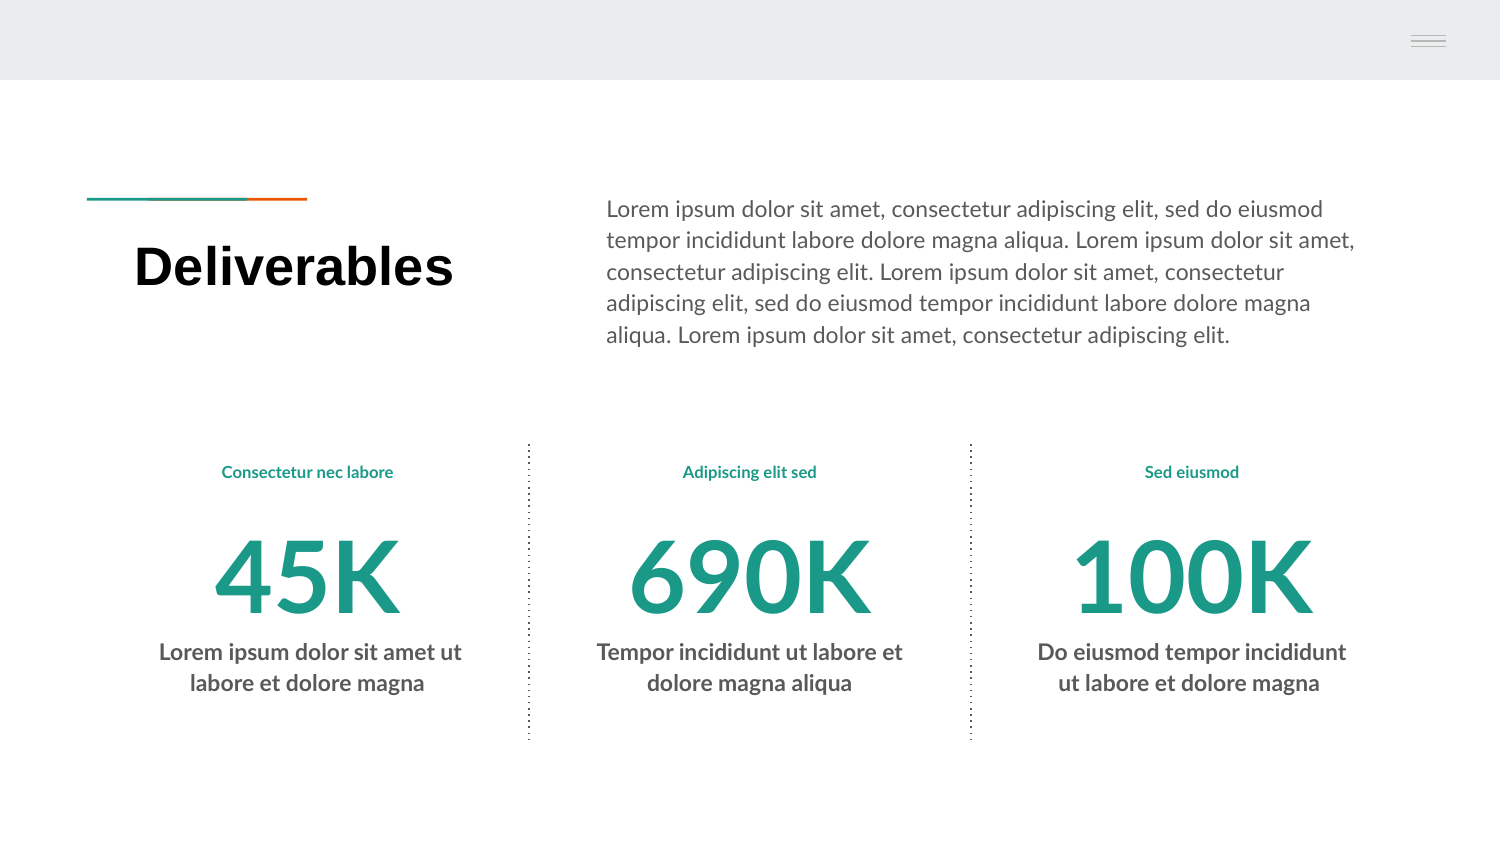

Lorem ipsum dolor sit amet, consectetur adipiscing elit, sed do eiusmod tempor incididunt labore dolore magna aliqua. Lorem ipsum dolor sit amet, consectetur adipiscing elit. Lorem ipsum dolor sit amet, consectetur adipiscing elit, sed do eiusmod tempor incididunt labore dolore magna aliqua. Lorem ipsum dolor sit amet, consectetur adipiscing elit.
# Deliverables
Consectetur nec labore
Adipiscing elit sed
Sed eiusmod
45K
690K
100K
 Lorem ipsum dolor sit amet ut labore et dolore magna
Tempor incididunt ut labore et dolore magna aliqua
Do eiusmod tempor incididunt ut labore et dolore magna